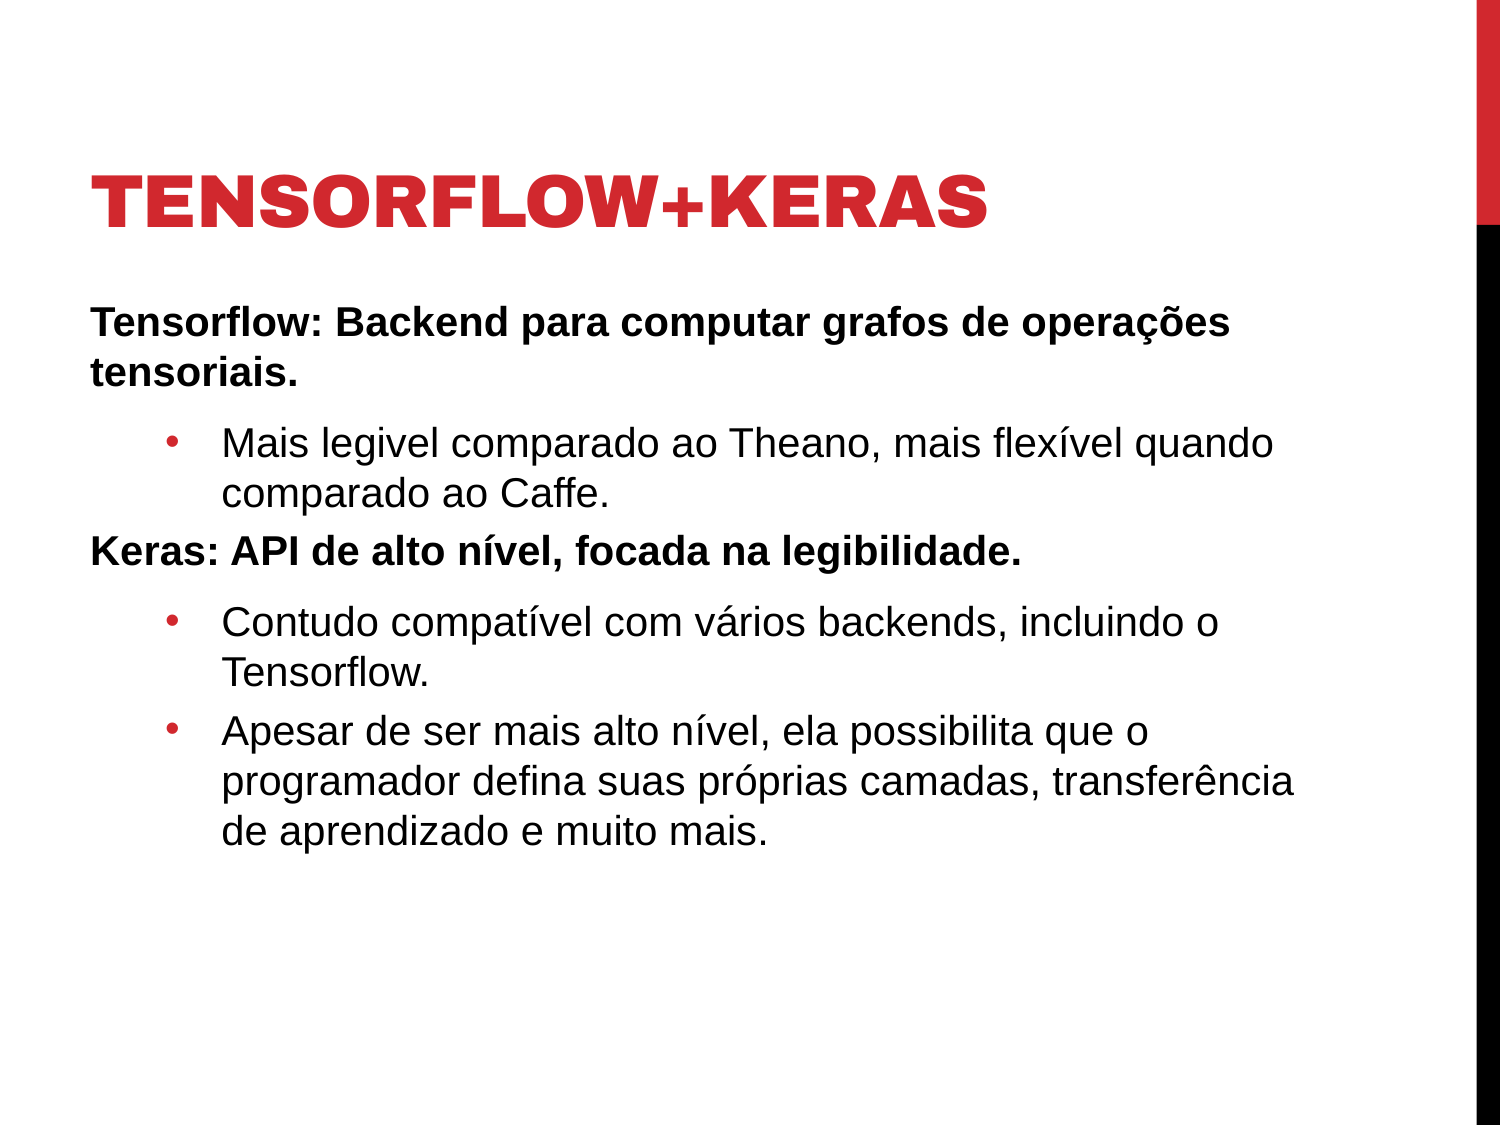

# Tensorflow+keras
Tensorflow: Backend para computar grafos de operações tensoriais.
Mais legivel comparado ao Theano, mais flexível quando comparado ao Caffe.
Keras: API de alto nível, focada na legibilidade.
Contudo compatível com vários backends, incluindo o Tensorflow.
Apesar de ser mais alto nível, ela possibilita que o programador defina suas próprias camadas, transferência de aprendizado e muito mais.